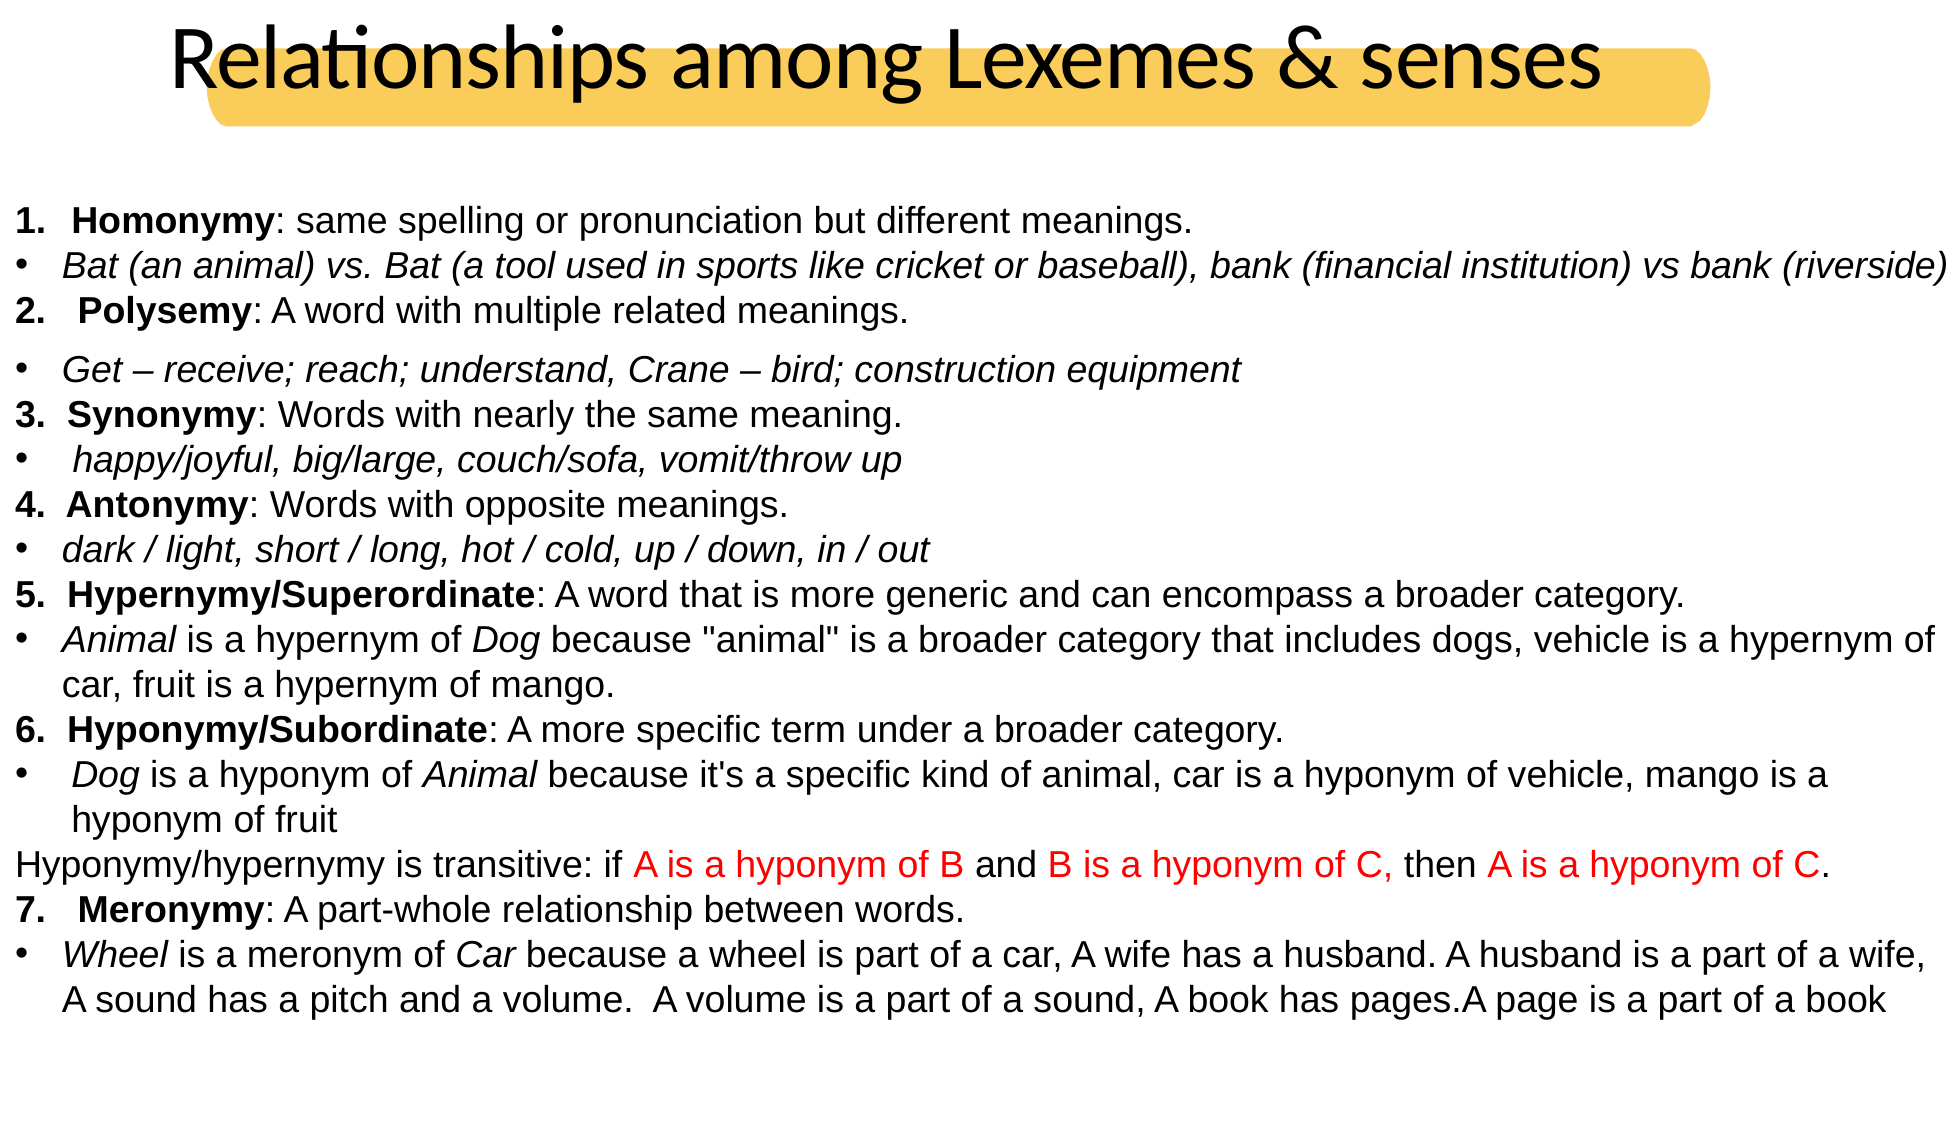

# Relationships among Lexemes & senses

Homonymy: same spelling or pronunciation but different meanings.
Bat (an animal) vs. Bat (a tool used in sports like cricket or baseball), bank (financial institution) vs bank (riverside)
2.   Polysemy: A word with multiple related meanings.
Get – receive; reach; understand, Crane – bird; construction equipment
3.  Synonymy: Words with nearly the same meaning.
 happy/joyful, big/large, couch/sofa, vomit/throw up
4.  Antonymy: Words with opposite meanings.
dark / light, short / long, hot / cold, up / down, in / out
5.  Hypernymy/Superordinate: A word that is more generic and can encompass a broader category.
Animal is a hypernym of Dog because "animal" is a broader category that includes dogs, vehicle is a hypernym of car, fruit is a hypernym of mango.
6.  Hyponymy/Subordinate: A more specific term under a broader category.
Dog is a hyponym of Animal because it's a specific kind of animal, car is a hyponym of vehicle, mango is a hyponym of fruit
Hyponymy/hypernymy is transitive: if A is a hyponym of B and B is a hyponym of C, then A is a hyponym of C.
7.   Meronymy: A part-whole relationship between words.
Wheel is a meronym of Car because a wheel is part of a car, A wife has a husband. A husband is a part of a wife, A sound has a pitch and a volume.  A volume is a part of a sound, A book has pages.A page is a part of a book